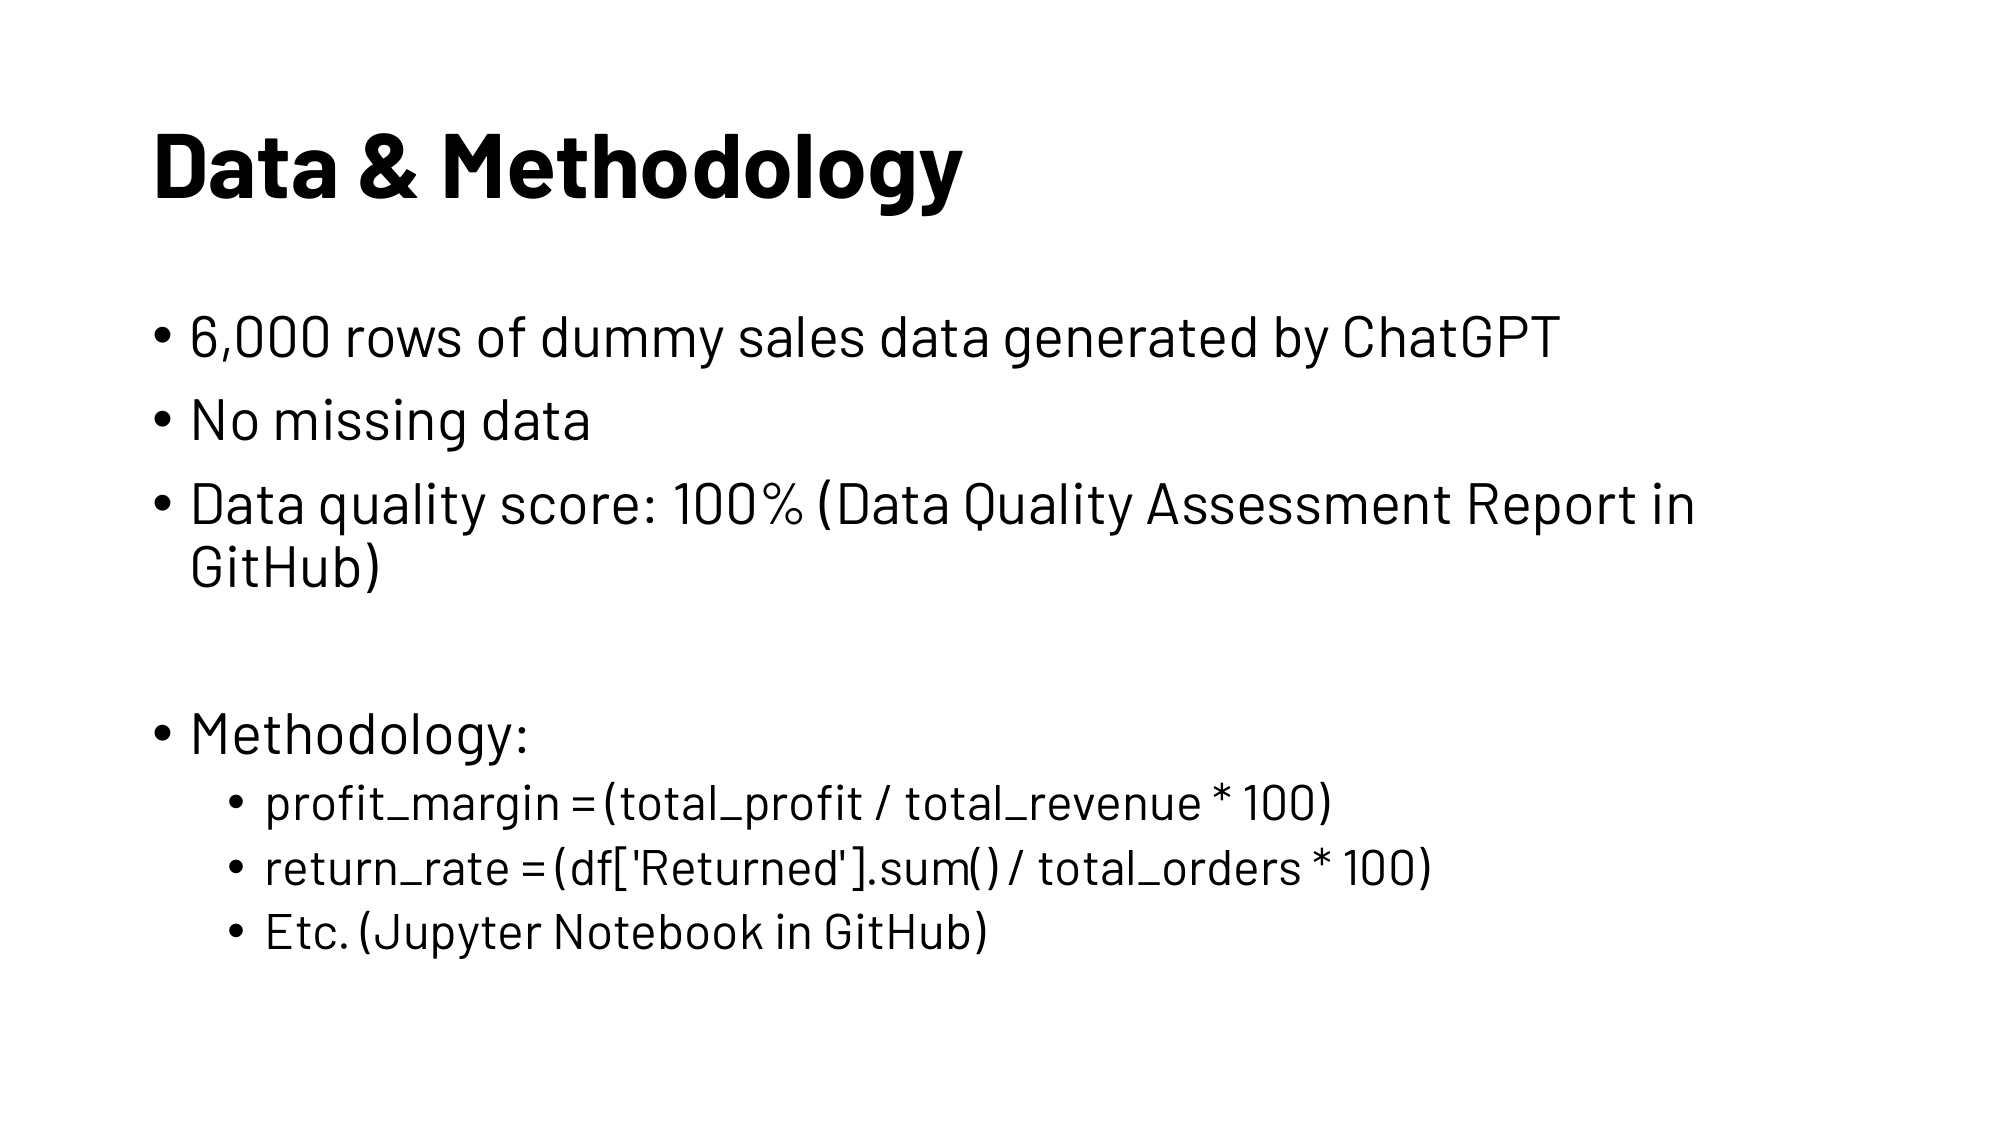

# Data & Methodology
6,000 rows of dummy sales data generated by ChatGPT
No missing data
Data quality score: 100% (Data Quality Assessment Report in GitHub)

Methodology:
profit_margin = (total_profit / total_revenue * 100)
return_rate = (df['Returned'].sum() / total_orders * 100)
Etc. (Jupyter Notebook in GitHub)